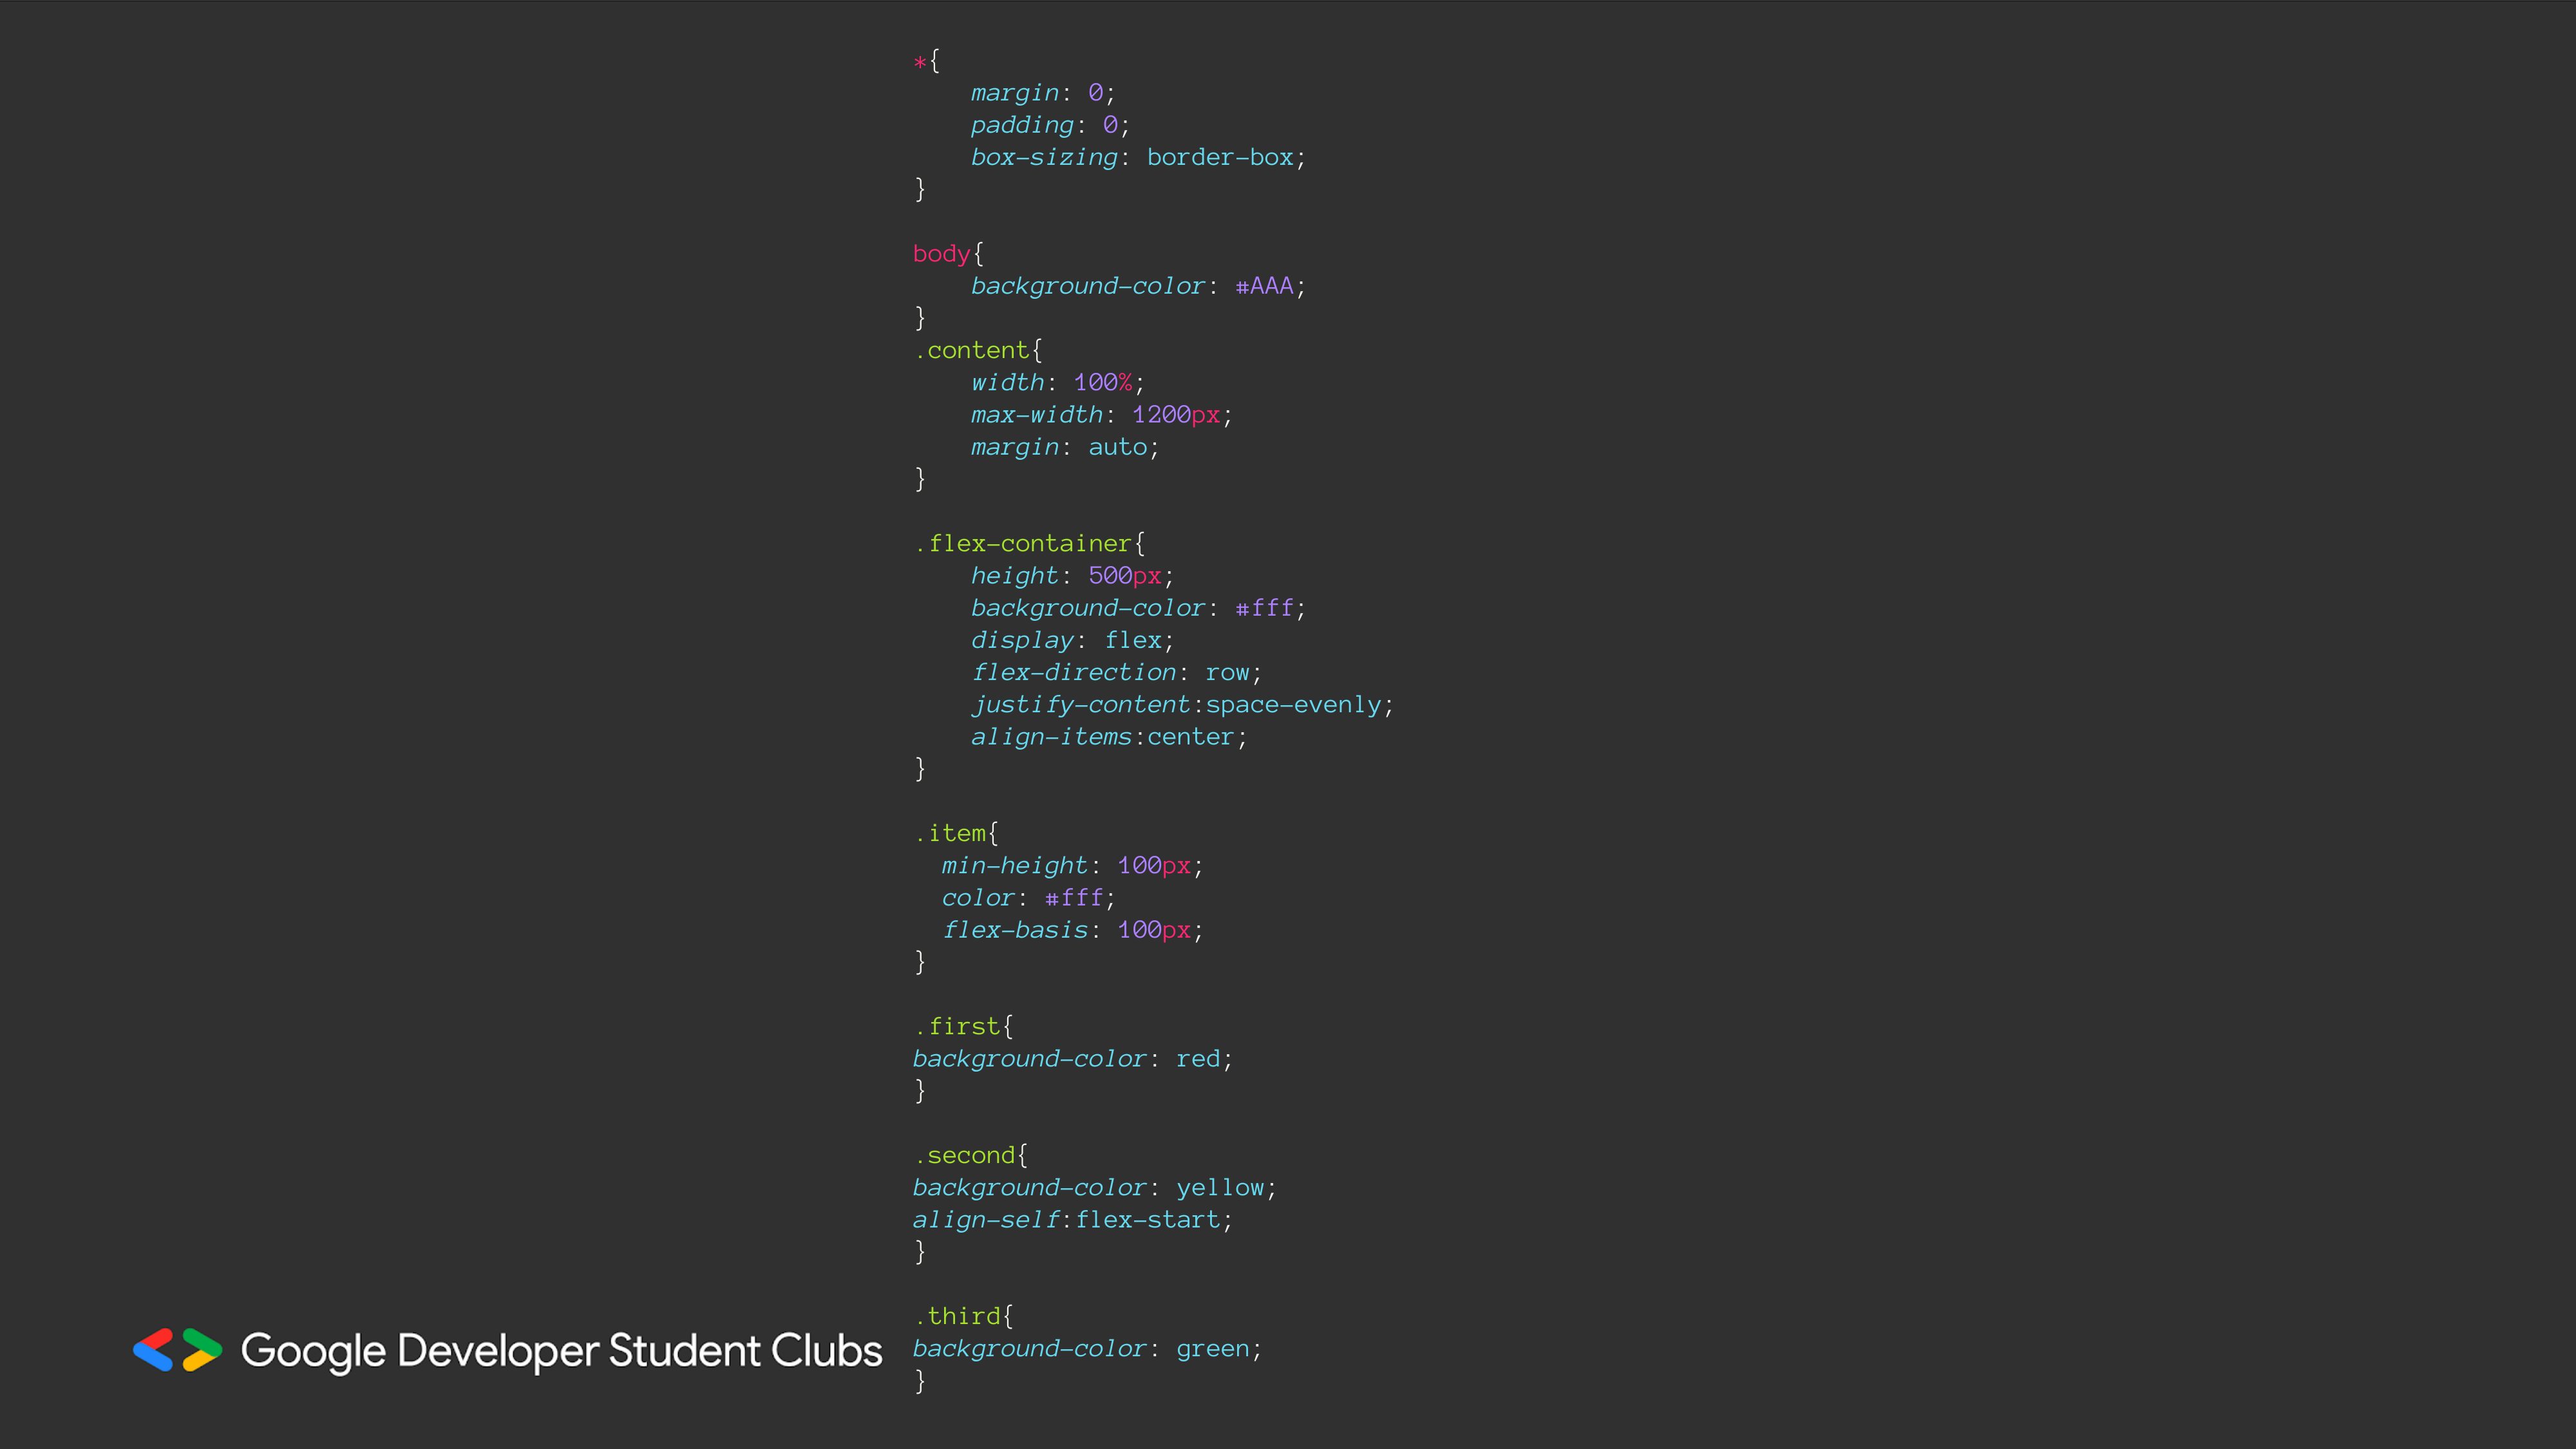

*{
    margin: 0;
    padding: 0;
    box-sizing: border-box;
}
body{
    background-color: #AAA;
}
.content{
    width: 100%;
    max-width: 1200px;
    margin: auto;
}
.flex-container{
    height: 500px;
    background-color: #fff;
    display: flex;
    flex-direction: row;
    justify-content:space-evenly;
    align-items:center;
}
.item{
  min-height: 100px;
  color: #fff;
  flex-basis: 100px;
}
.first{
background-color: red;
}
.second{
background-color: yellow;
align-self:flex-start;
}
.third{
background-color: green;
}